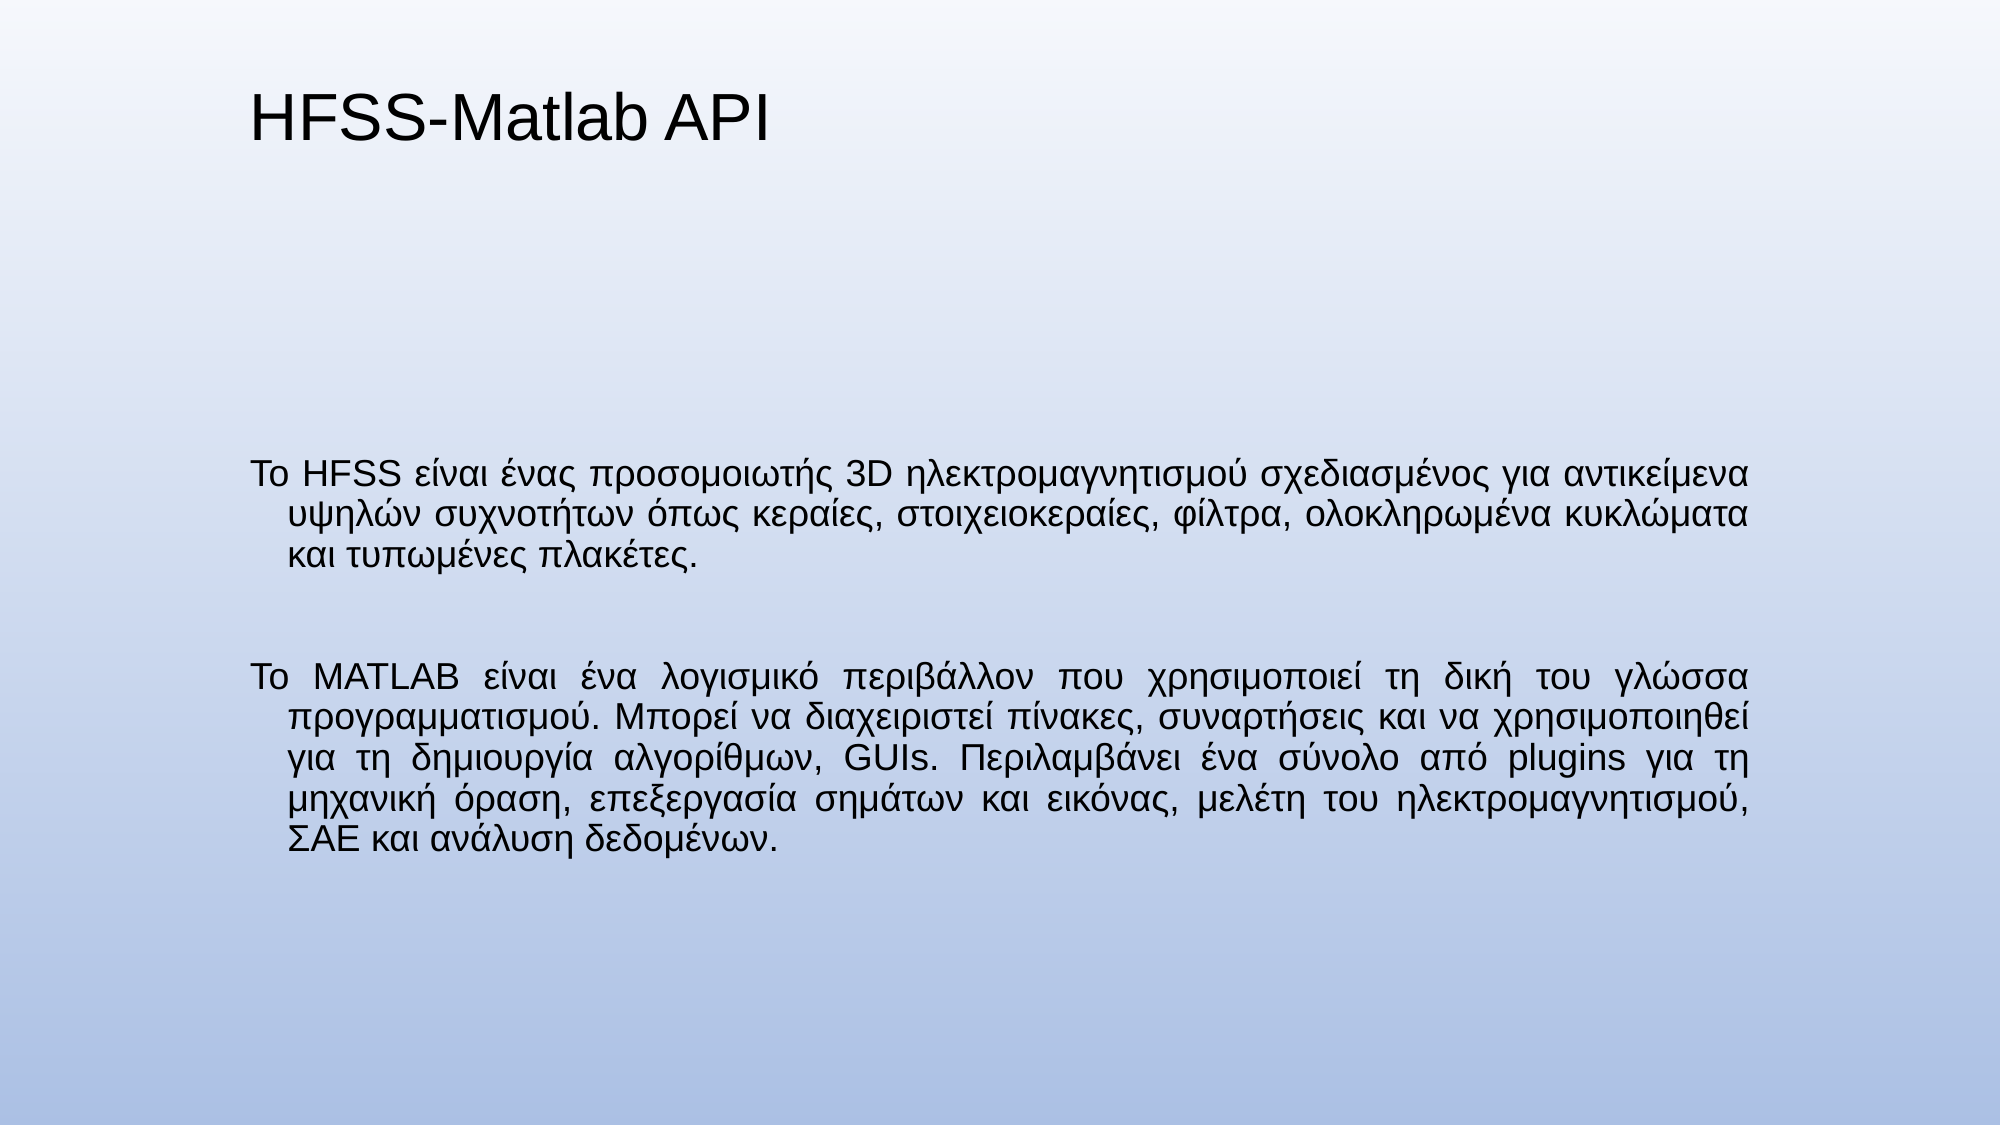

# HFSS-Matlab API

Το HFSS είναι ένας προσομοιωτής 3D ηλεκτρομαγνητισμού σχεδιασμένος για αντικείμενα υψηλών συχνοτήτων όπως κεραίες, στοιχειοκεραίες, φίλτρα, ολοκληρωμένα κυκλώματα και τυπωμένες πλακέτες.

Το MATLAB είναι ένα λογισμικό περιβάλλον που χρησιμοποιεί τη δική του γλώσσα προγραμματισμού. Μπορεί να διαχειριστεί πίνακες, συναρτήσεις και να χρησιμοποιηθεί για τη δημιουργία αλγορίθμων, GUIs. Περιλαμβάνει ένα σύνολο από plugins για τη μηχανική όραση, επεξεργασία σημάτων και εικόνας, μελέτη του ηλεκτρομαγνητισμού, ΣΑΕ και ανάλυση δεδομένων.